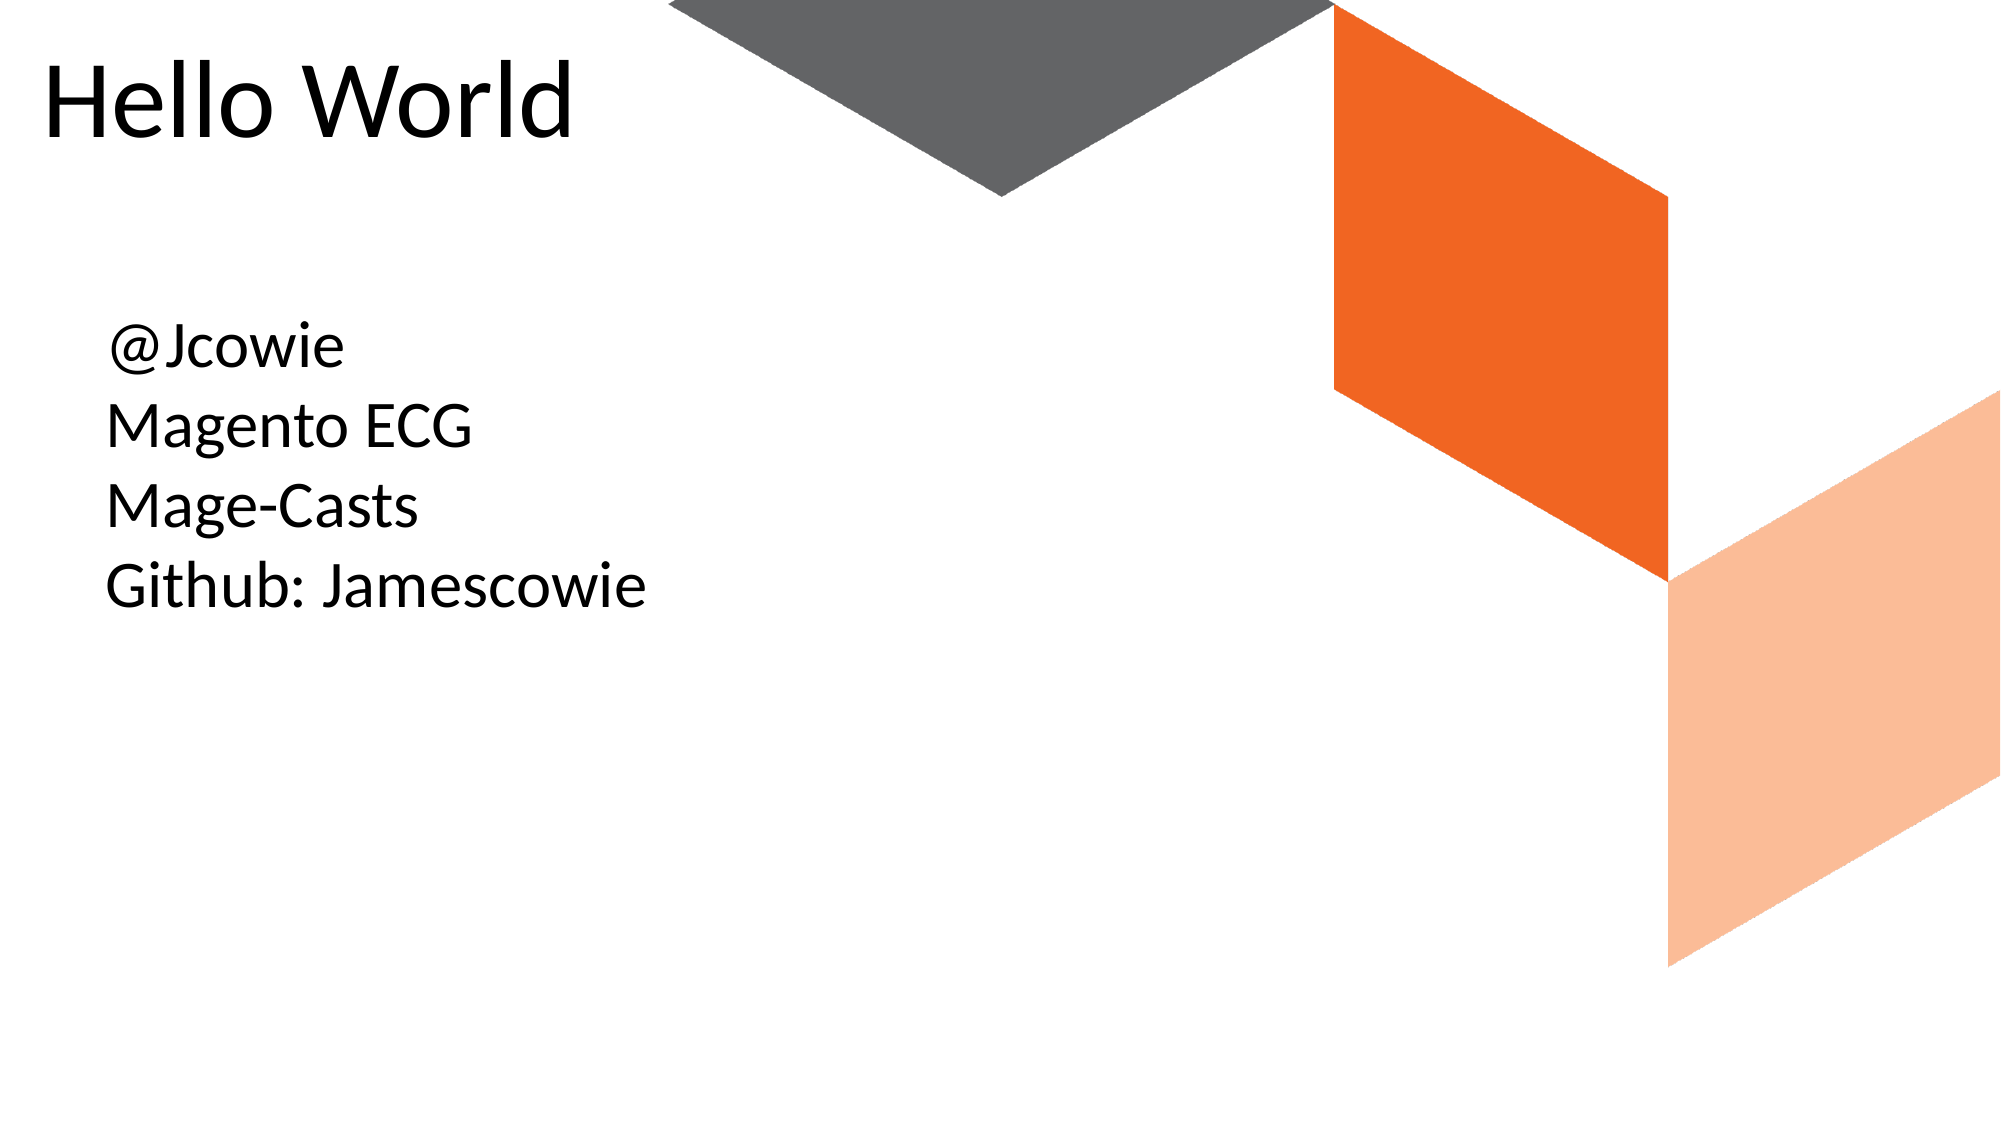

# Hello World
@Jcowie
Magento ECG
Mage-Casts
Github: Jamescowie